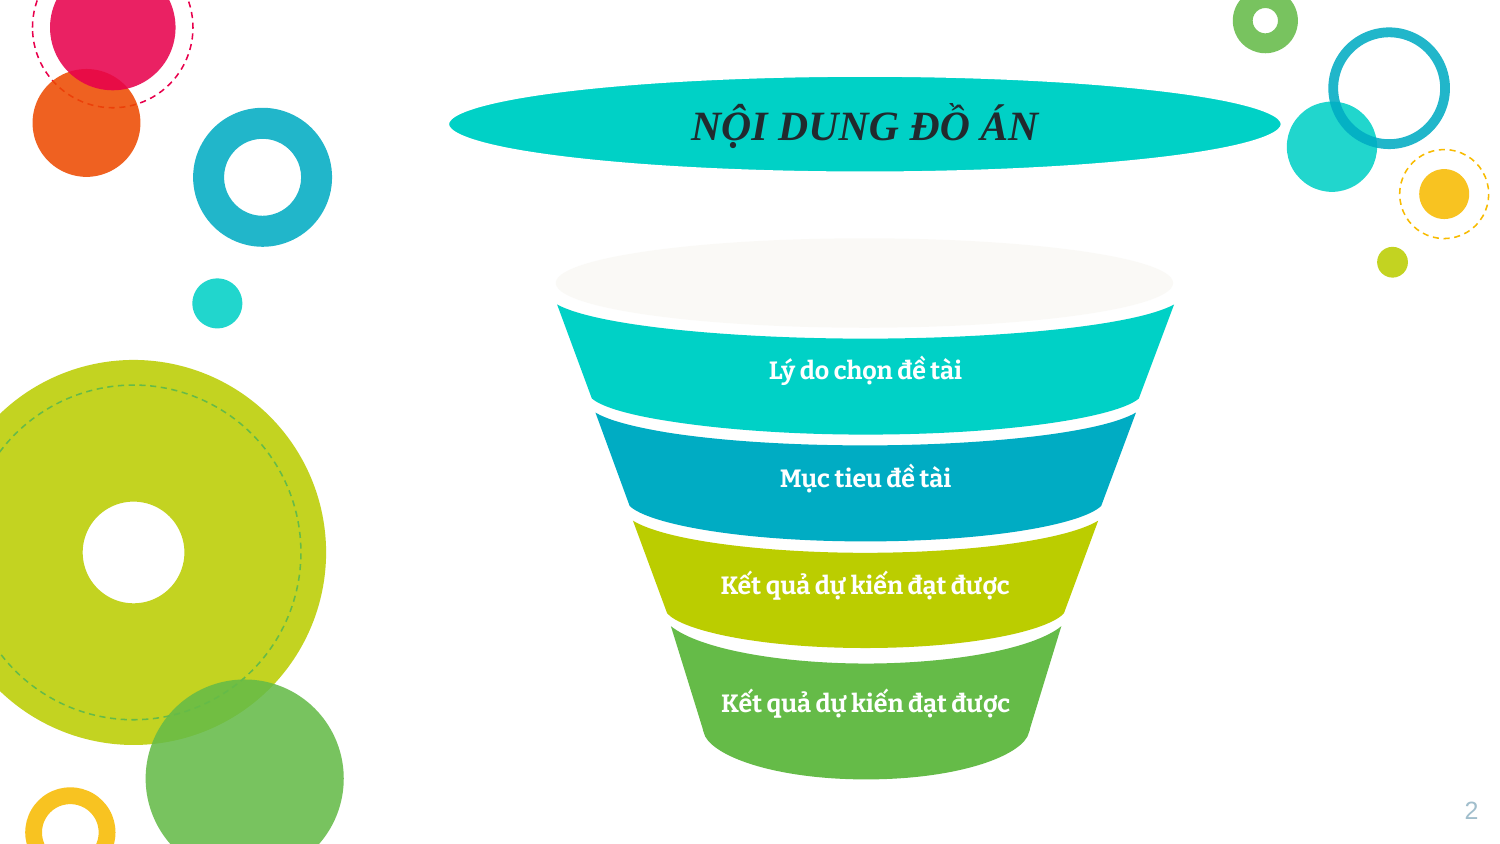

NỘI DUNG ĐỒ ÁN

Lý do chọn đề tài
Mục tieu đề tài
Kết quả dự kiến đạt được
Kết quả dự kiến đạt được
2